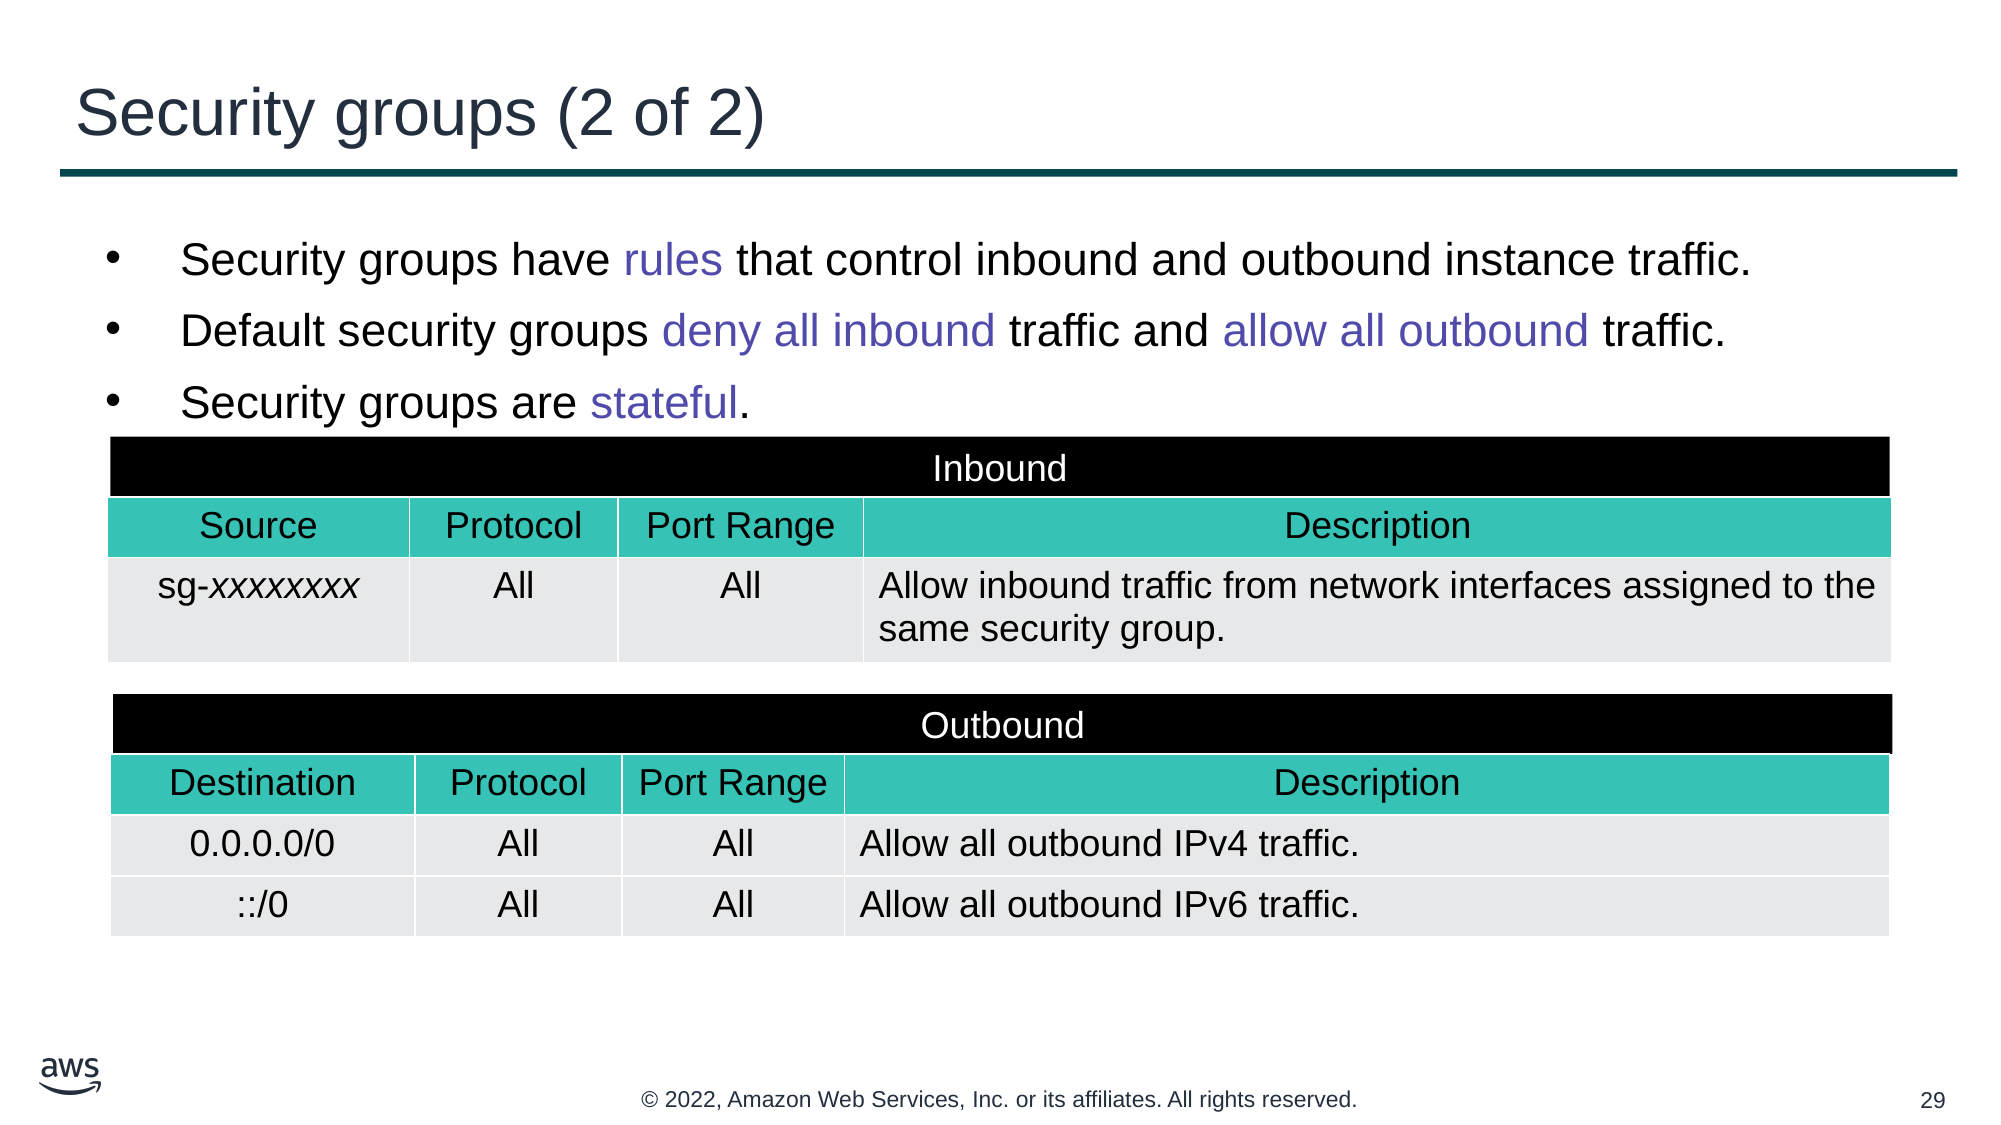

# Security groups (2 of 2)
Security groups have rules that control inbound and outbound instance traffic.
Default security groups deny all inbound traffic and allow all outbound traffic.
Security groups are stateful.
Inbound
| Source | Protocol | Port Range | Description |
| --- | --- | --- | --- |
| sg-xxxxxxxx | All | All | Allow inbound traffic from network interfaces assigned to the same security group. |
Outbound
| Destination | Protocol | Port Range | Description |
| --- | --- | --- | --- |
| 0.0.0.0/0 | All | All | Allow all outbound IPv4 traffic. |
| ::/0 | All | All | Allow all outbound IPv6 traffic. |
29